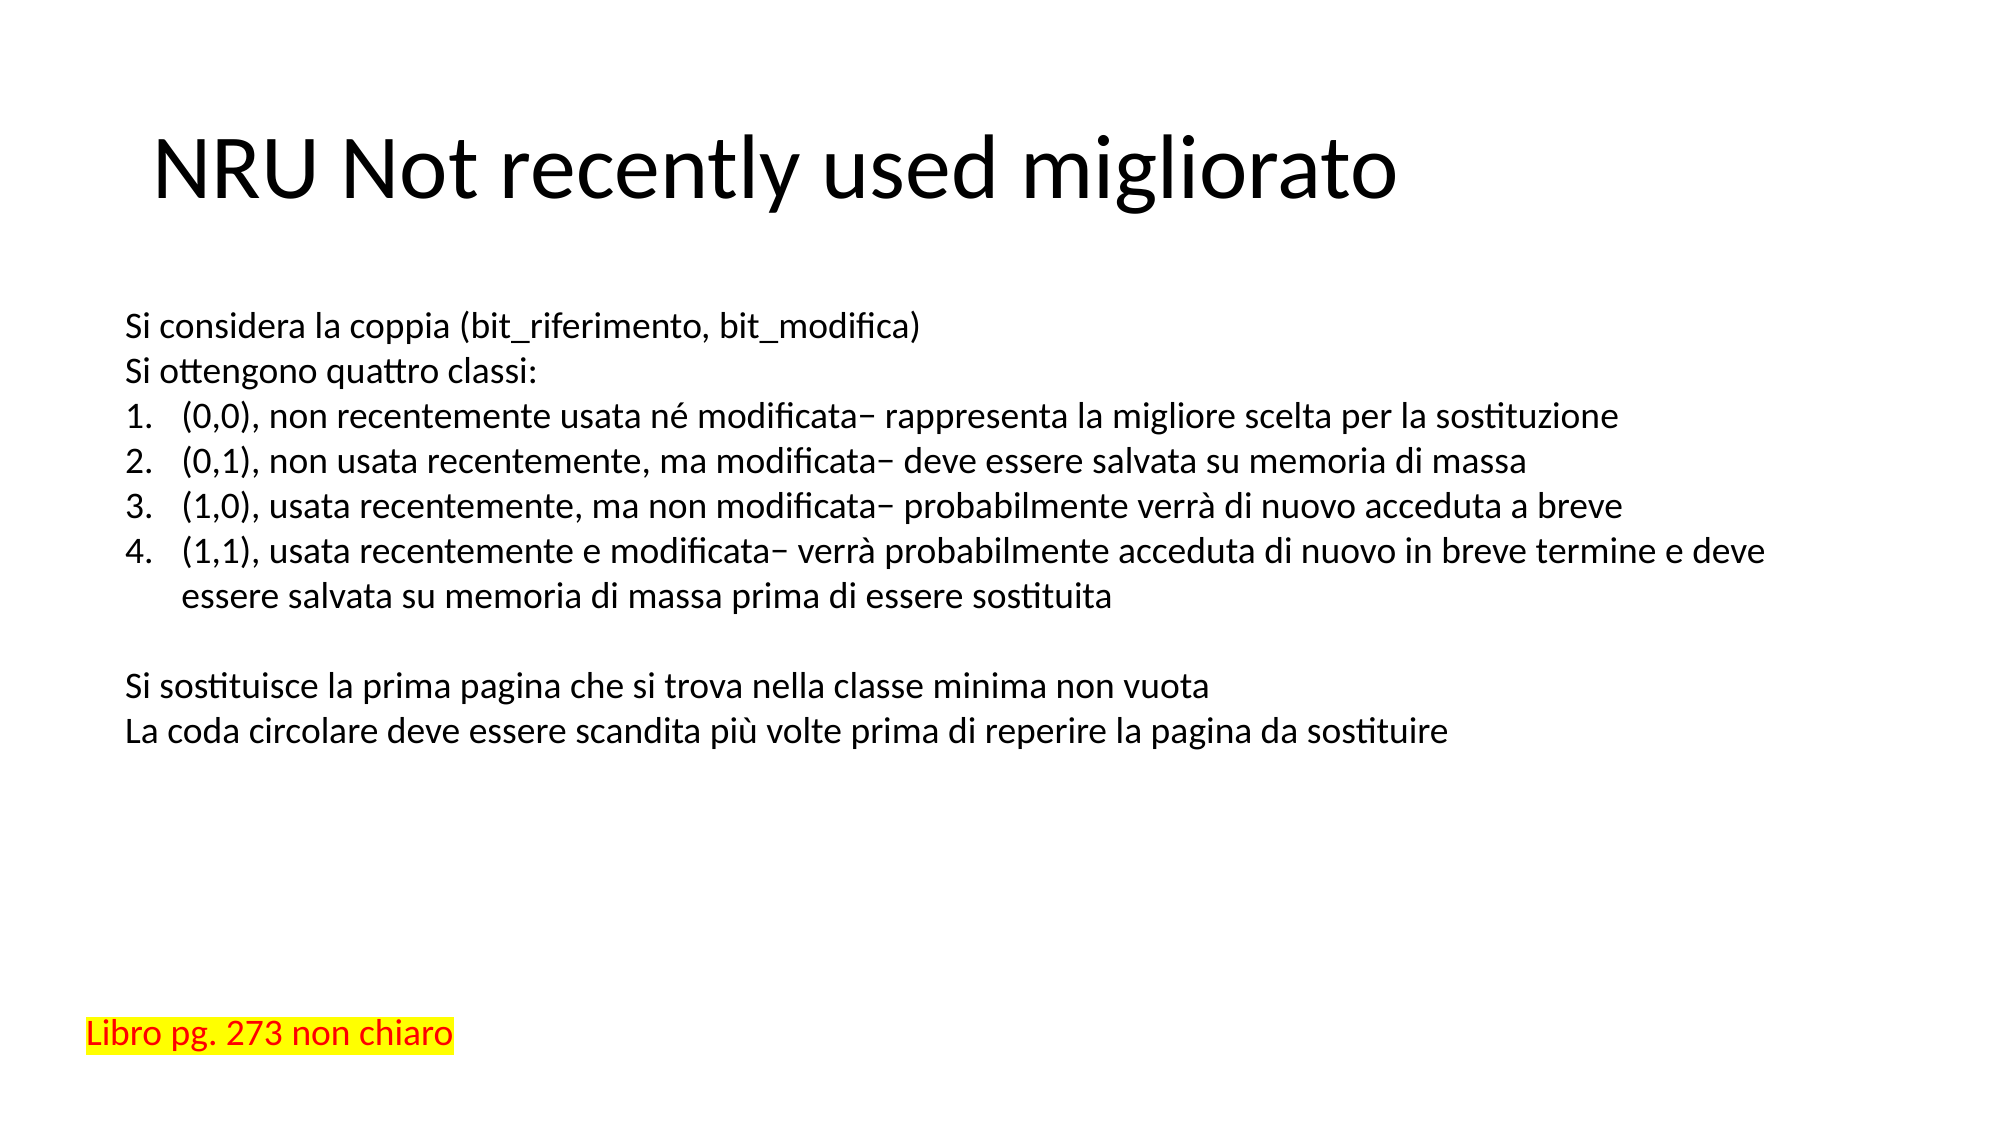

# NRU Not recently used migliorato
Si considera la coppia (bit_riferimento, bit_modifica)
Si ottengono quattro classi:
(0,0), non recentemente usata né modificata− rappresenta la migliore scelta per la sostituzione
(0,1), non usata recentemente, ma modificata− deve essere salvata su memoria di massa
(1,0), usata recentemente, ma non modificata− probabilmente verrà di nuovo acceduta a breve
(1,1), usata recentemente e modificata− verrà probabilmente acceduta di nuovo in breve termine e deve essere salvata su memoria di massa prima di essere sostituita

Si sostituisce la prima pagina che si trova nella classe minima non vuota
La coda circolare deve essere scandita più volte prima di reperire la pagina da sostituire
Libro pg. 273 non chiaro